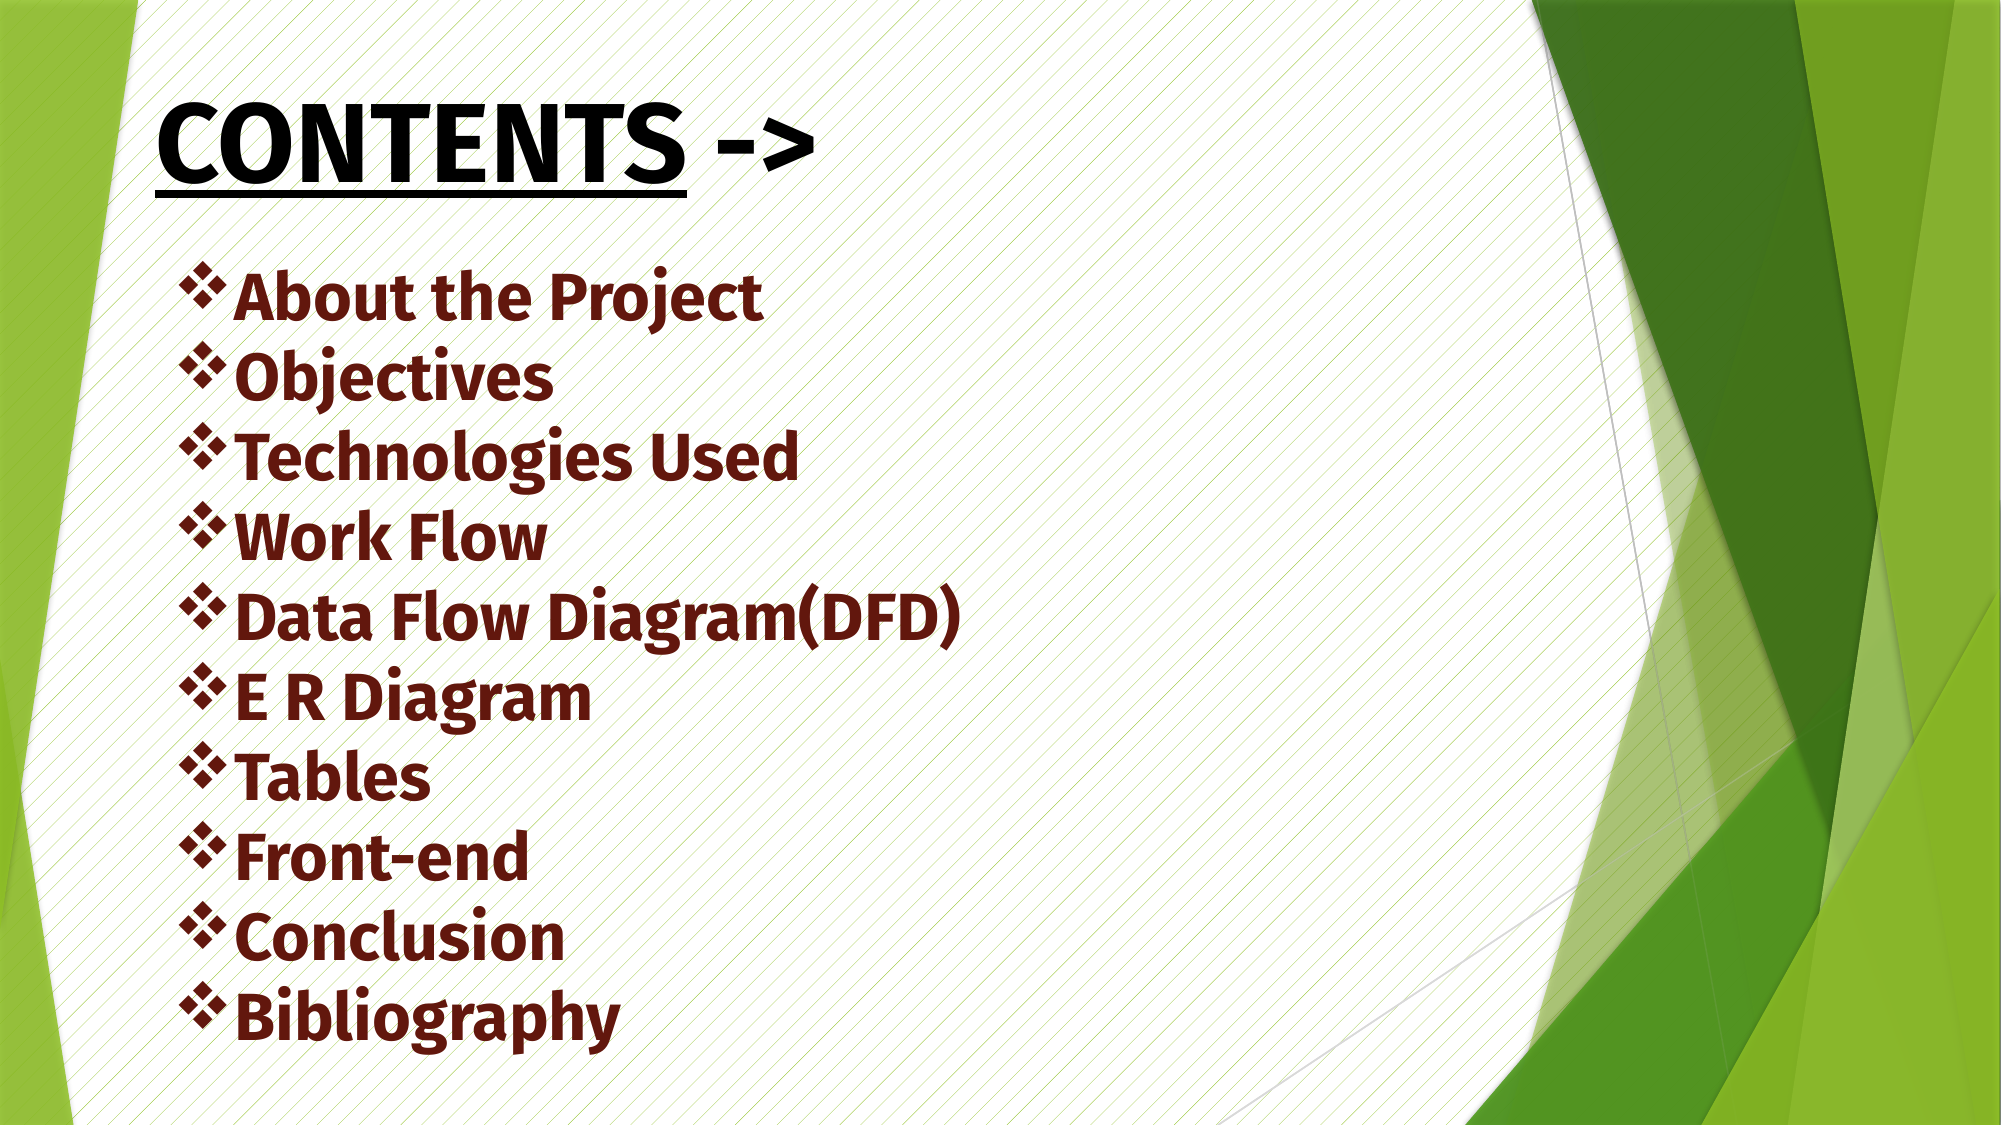

CONTENTS ->
About the Project
Objectives
Technologies Used
Work Flow
Data Flow Diagram(DFD)
E R Diagram
Tables
Front-end
Conclusion
Bibliography